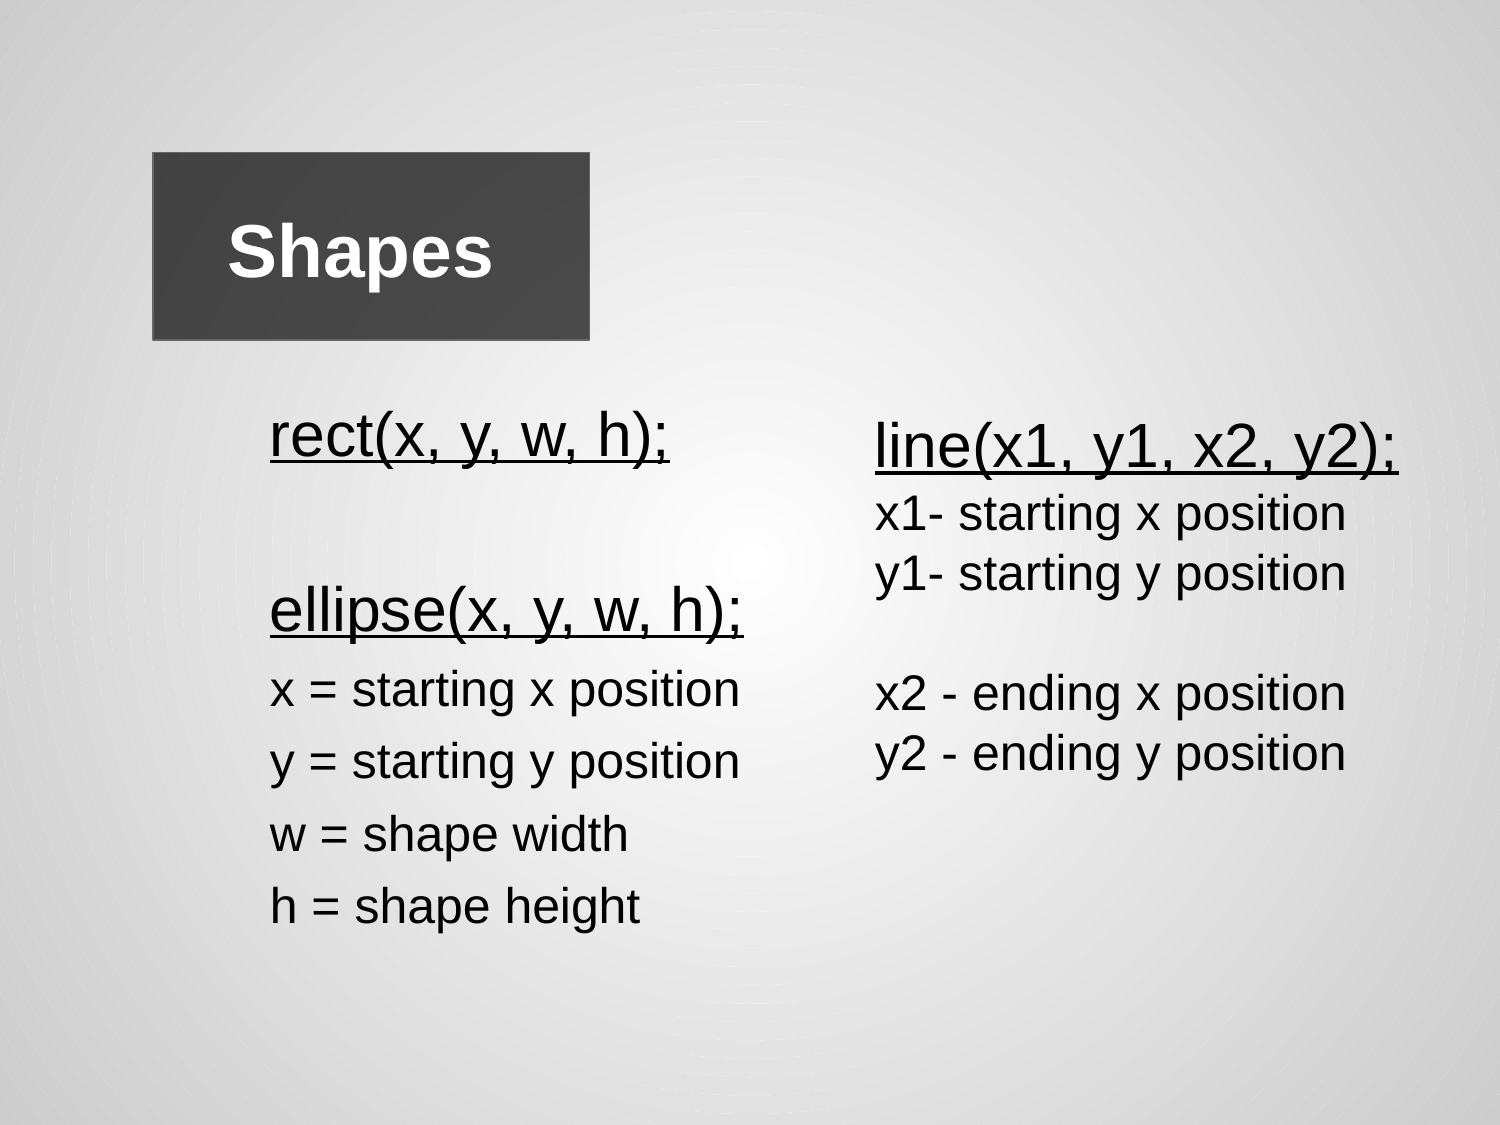

# Shapes

rect(x, y, w, h);

ellipse(x, y, w, h);
x = starting x position
y = starting y position
w = shape width
h = shape height

line(x1, y1, x2, y2);
x1- starting x position
y1- starting y position

x2 - ending x position
y2 - ending y position